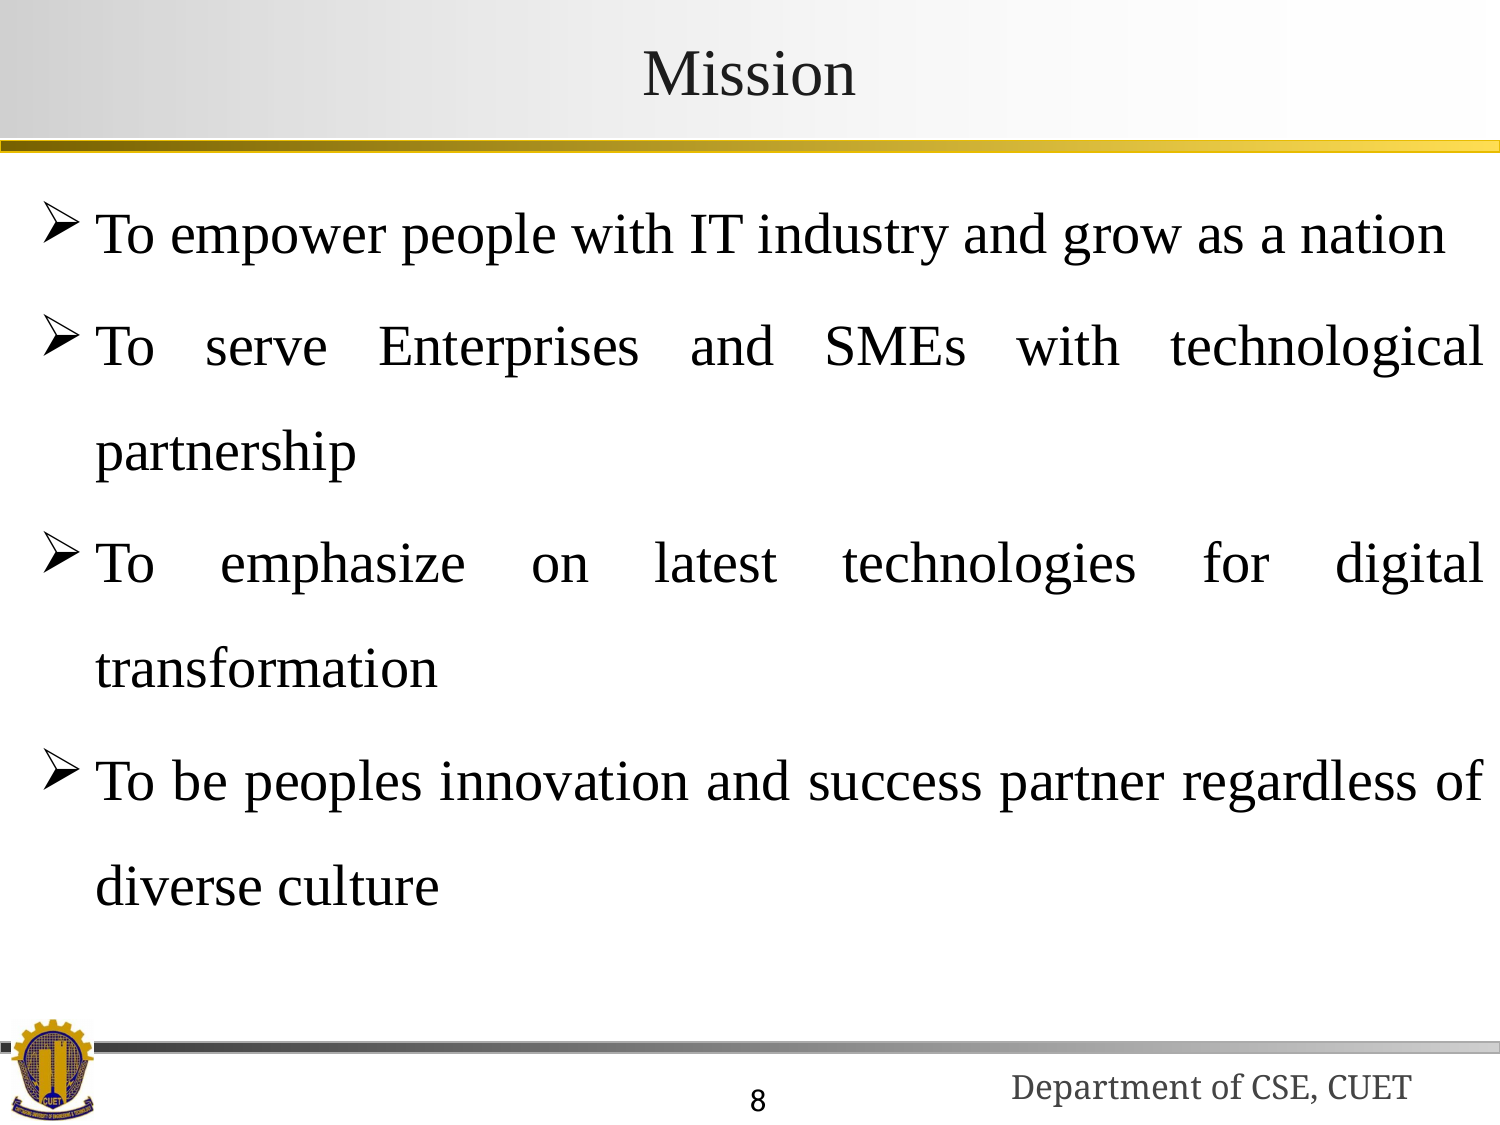

# Mission
To empower people with IT industry and grow as a nation
To serve Enterprises and SMEs with technological partnership
To emphasize on latest technologies for digital transformation
To be peoples innovation and success partner regardless of diverse culture